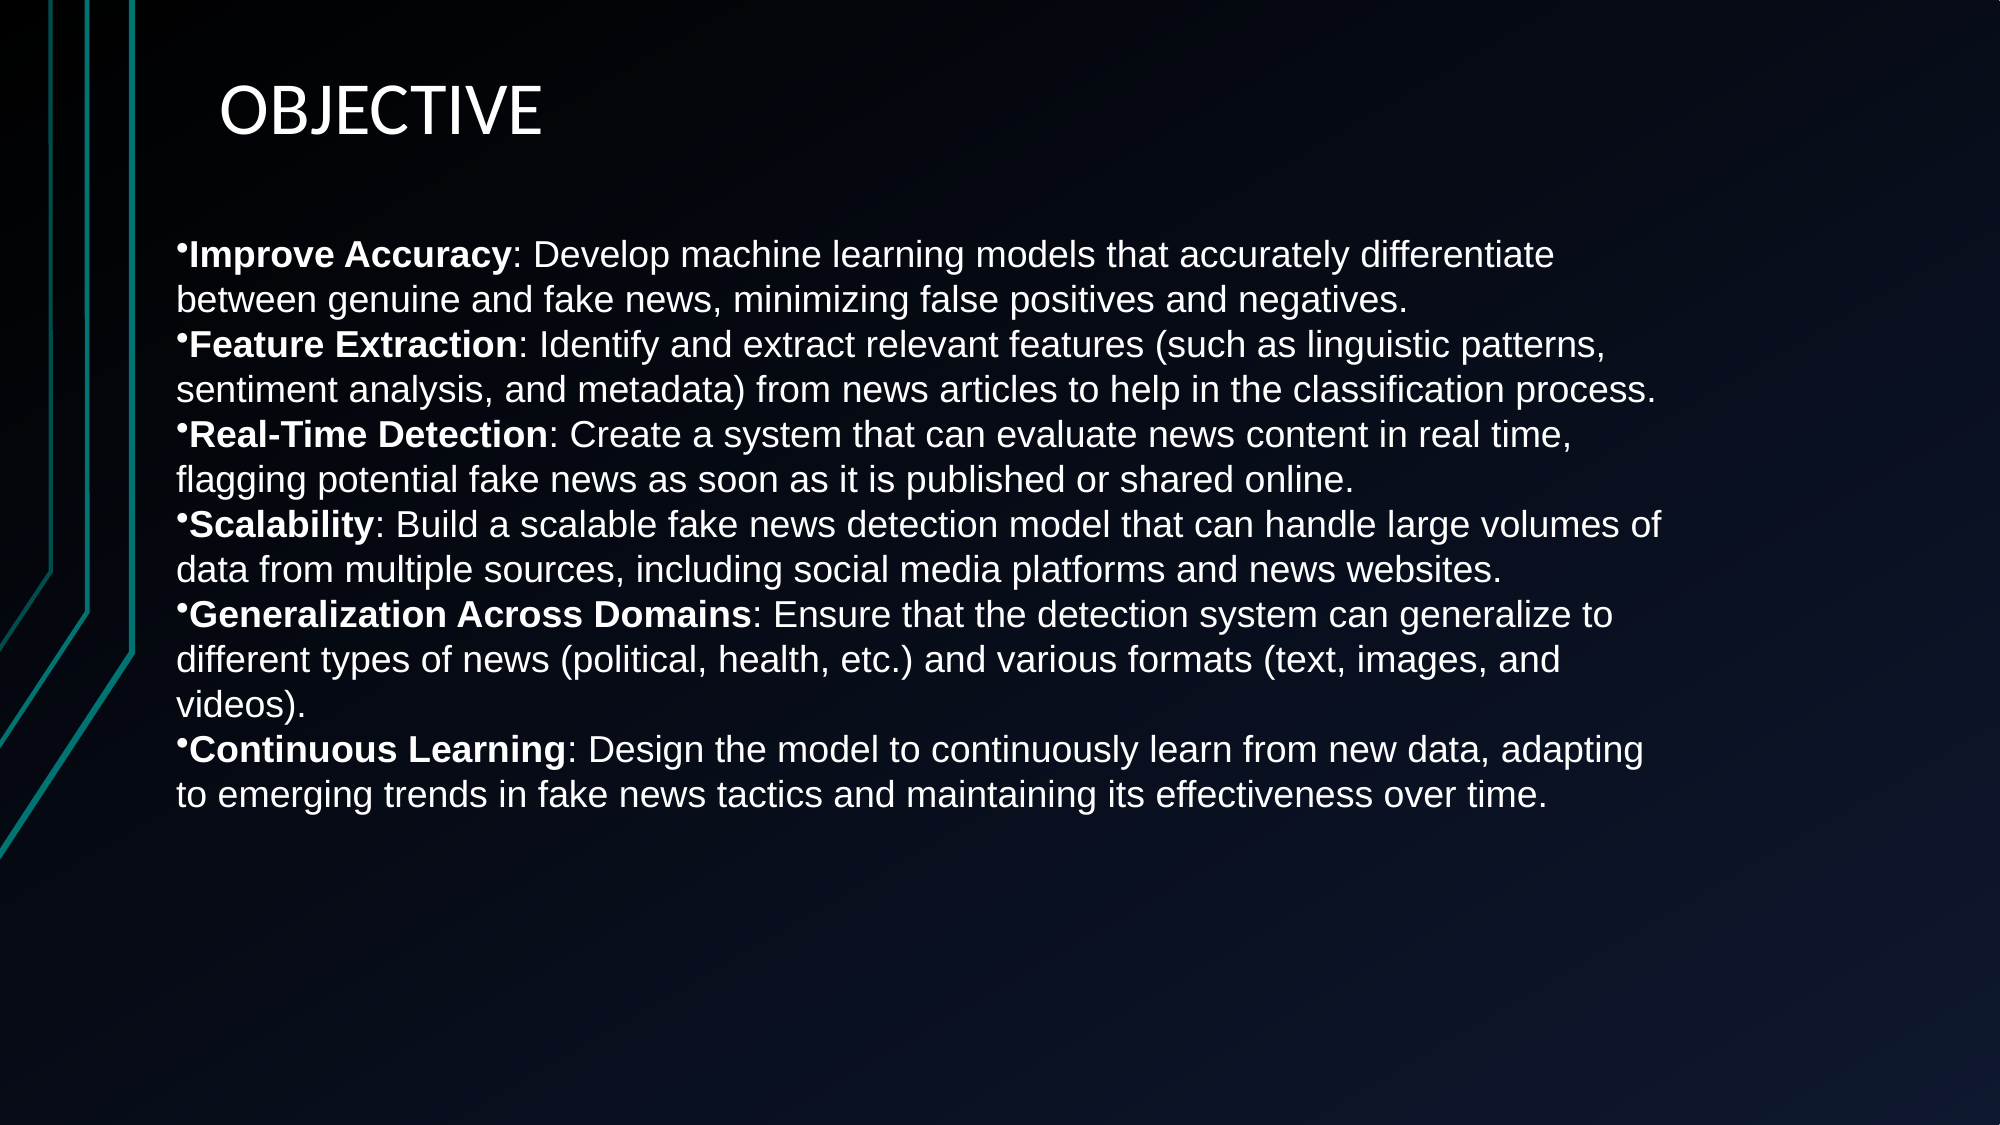

# OBJECTIVE
Improve Accuracy: Develop machine learning models that accurately differentiate between genuine and fake news, minimizing false positives and negatives.
Feature Extraction: Identify and extract relevant features (such as linguistic patterns, sentiment analysis, and metadata) from news articles to help in the classification process.
Real-Time Detection: Create a system that can evaluate news content in real time, flagging potential fake news as soon as it is published or shared online.
Scalability: Build a scalable fake news detection model that can handle large volumes of data from multiple sources, including social media platforms and news websites.
Generalization Across Domains: Ensure that the detection system can generalize to different types of news (political, health, etc.) and various formats (text, images, and videos).
Continuous Learning: Design the model to continuously learn from new data, adapting to emerging trends in fake news tactics and maintaining its effectiveness over time.